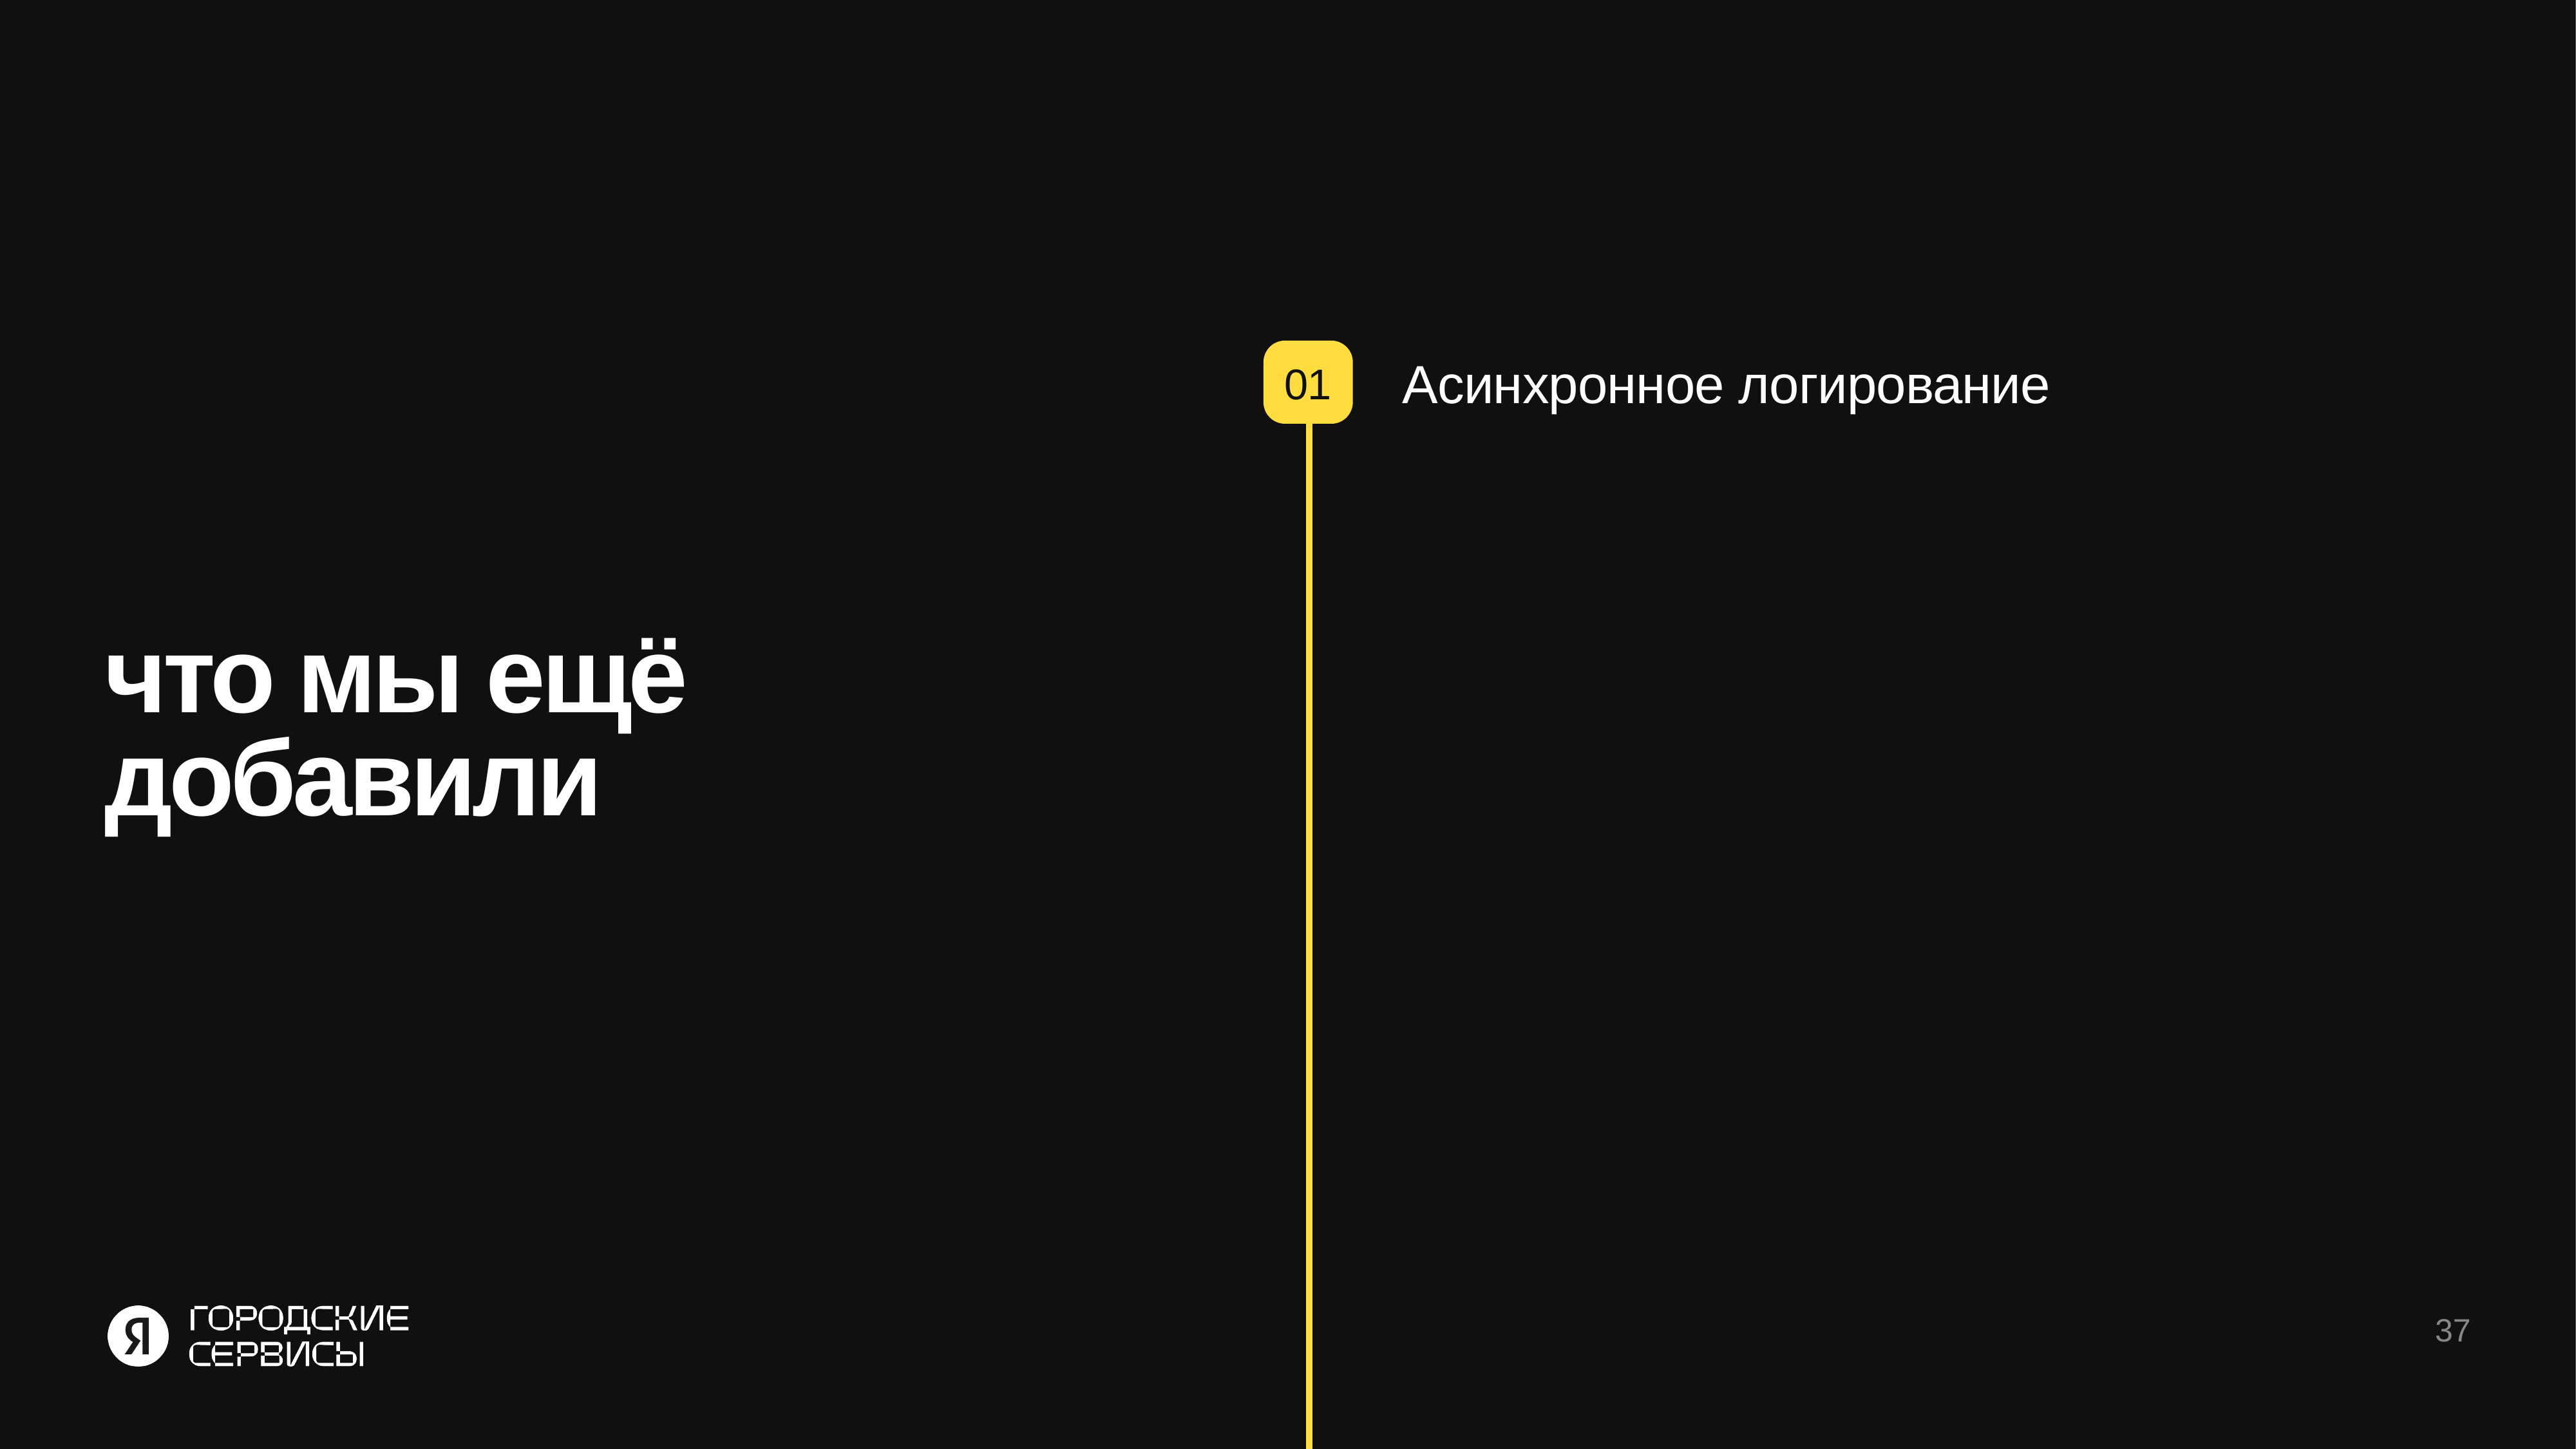

01
Асинхронное логирование
# что мы ещё добавили
37